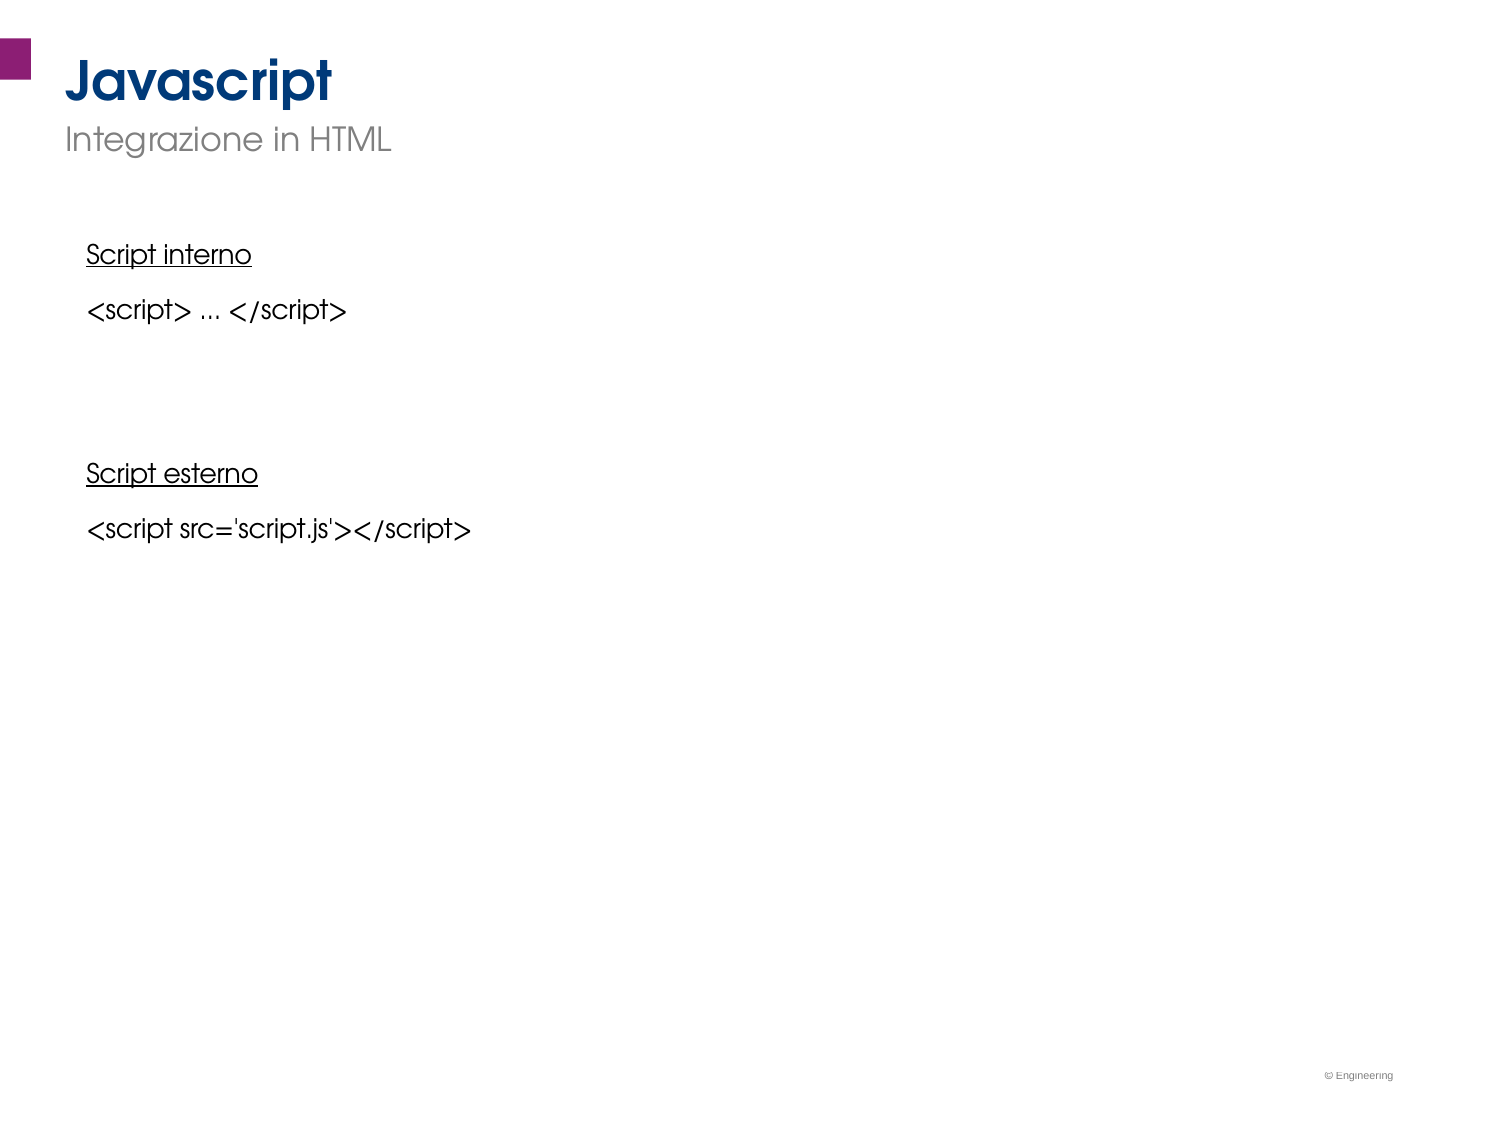

Javascript
Integrazione in HTML
Script interno
<script> ... </script>

Script esterno
<script src='script.js'></script>